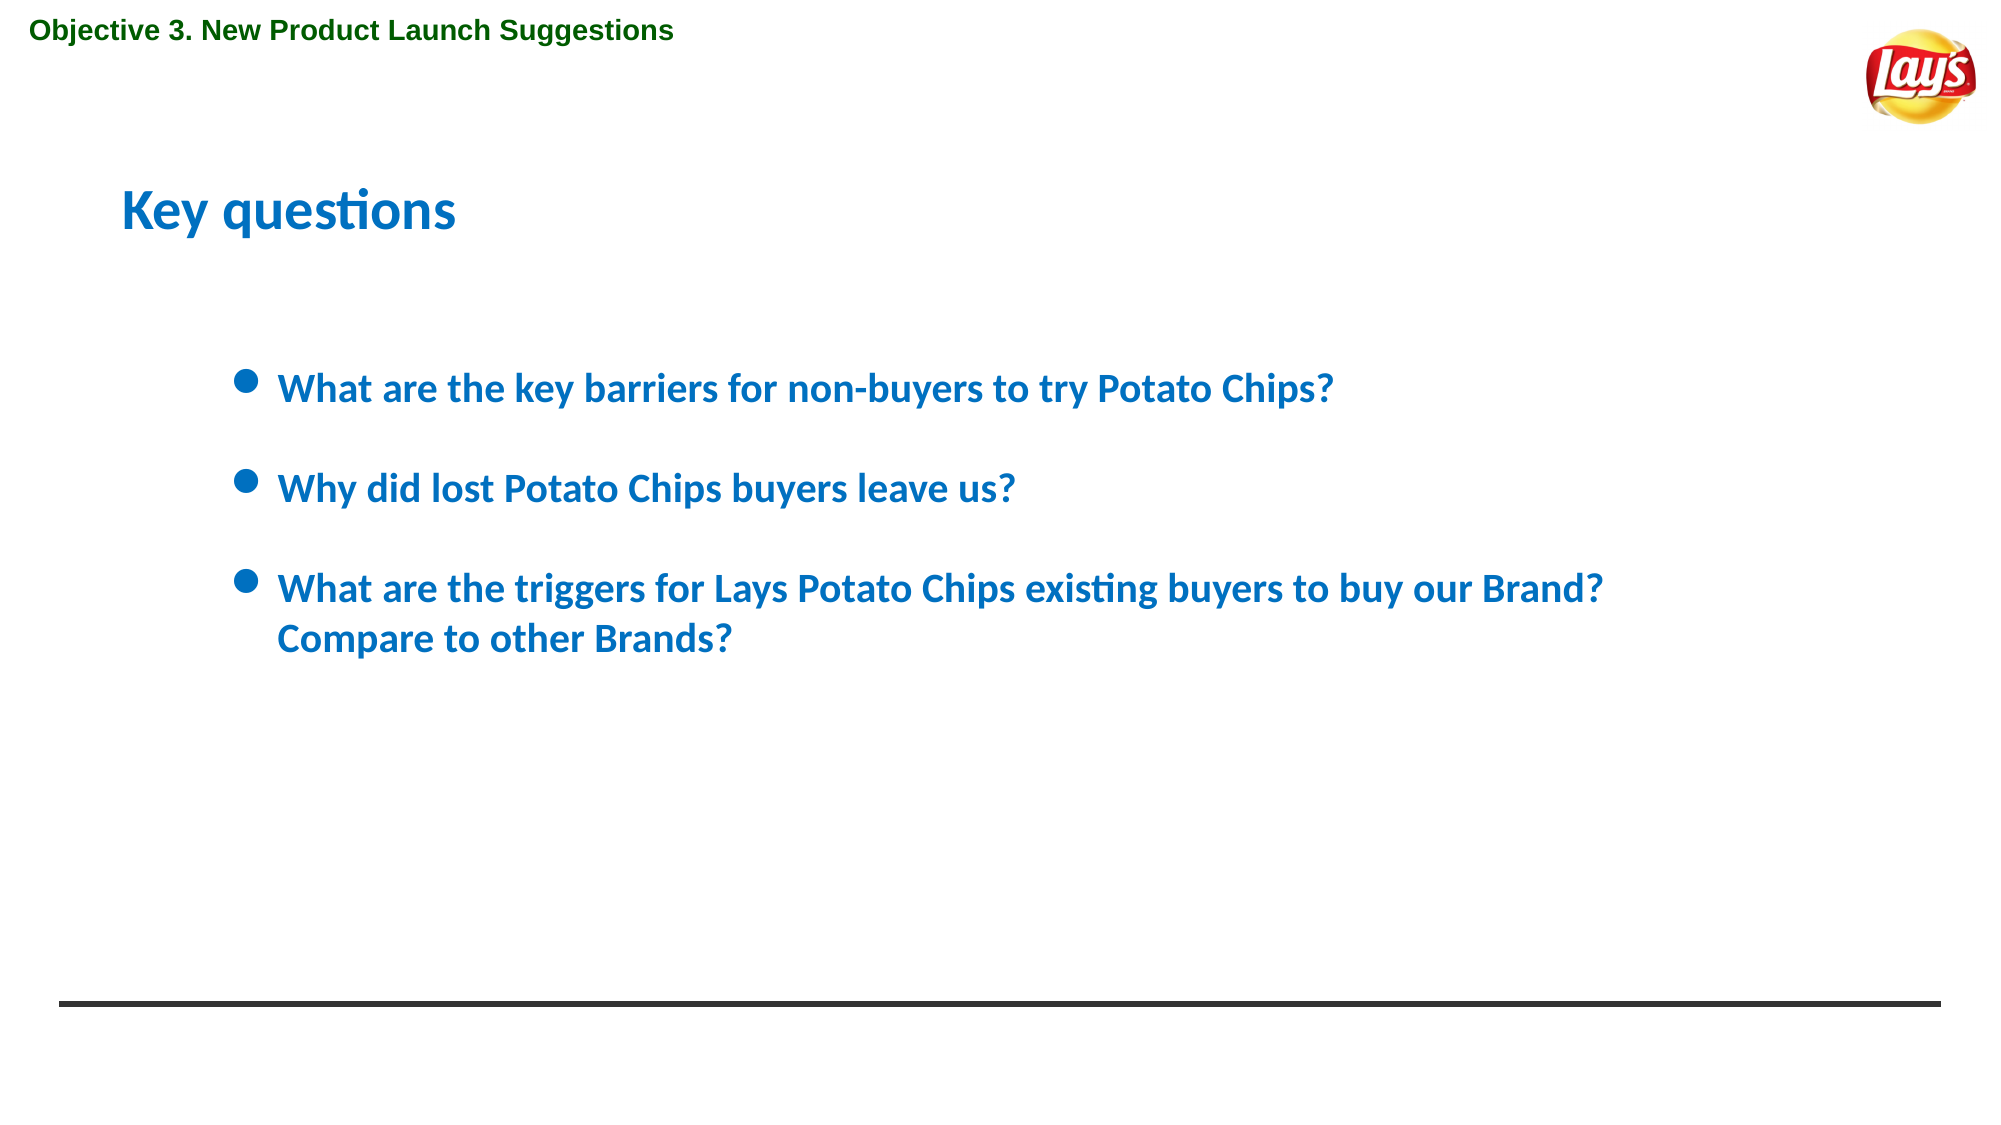

Objective 3. New Product Launch Suggestions
Key questions
What are the key barriers for non-buyers to try Potato Chips?
Why did lost Potato Chips buyers leave us?

What are the triggers for Lays Potato Chips existing buyers to buy our Brand? Compare to other Brands?